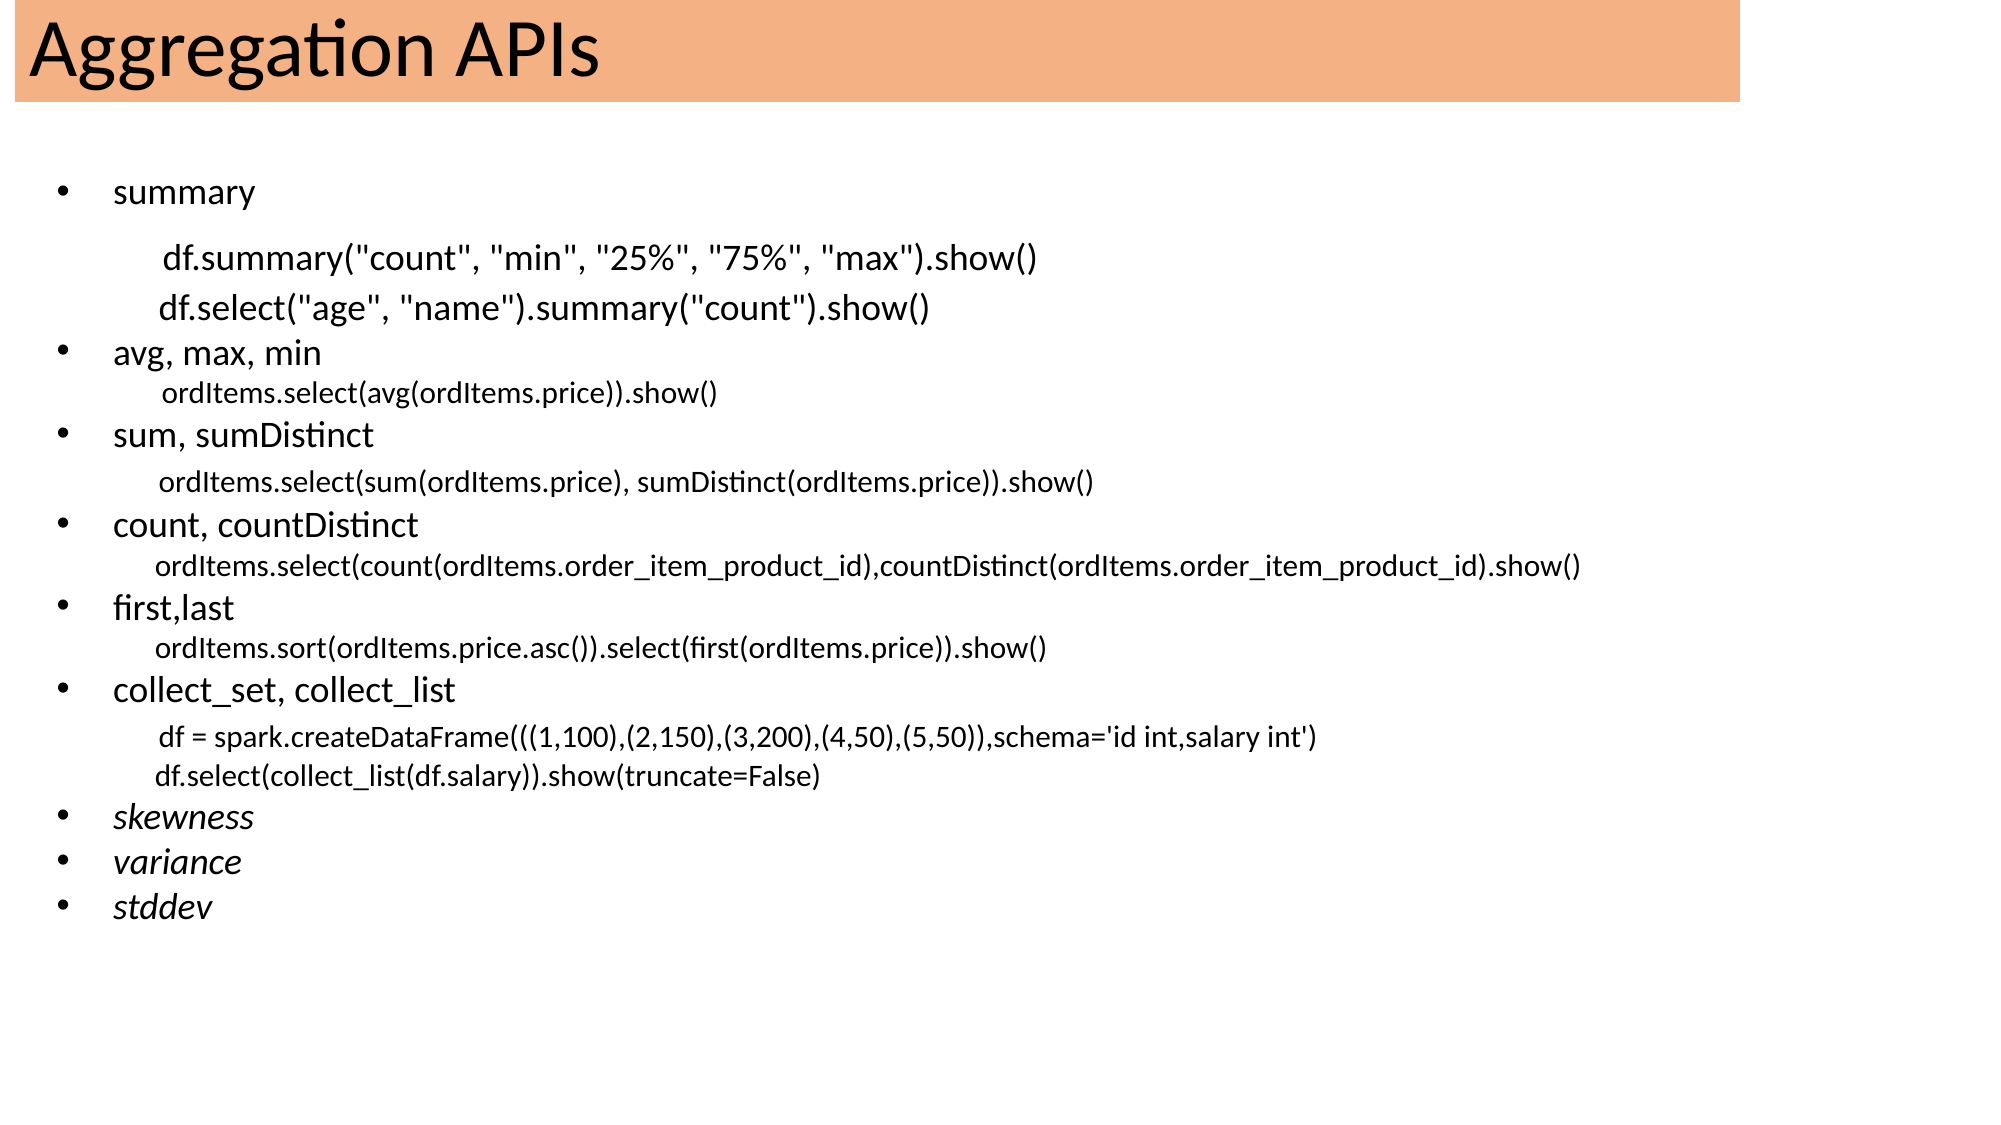

Aggregation APIs
summary
        df.summary("count", "min", "25%", "75%", "max").show()
            df.select("age", "name").summary("count").show()
avg, max, min
               ordItems.select(avg(ordItems.price)).show()
sum, sumDistinct
            ordItems.select(sum(ordItems.price), sumDistinct(ordItems.price)).show()
count, countDistinct
              ordItems.select(count(ordItems.order_item_product_id),countDistinct(ordItems.order_item_product_id).show()
first,last
              ordItems.sort(ordItems.price.asc()).select(first(ordItems.price)).show()
collect_set, collect_list
            df = spark.createDataFrame(((1,100),(2,150),(3,200),(4,50),(5,50)),schema='id int,salary int')
              df.select(collect_list(df.salary)).show(truncate=False)
skewness
variance
stddev